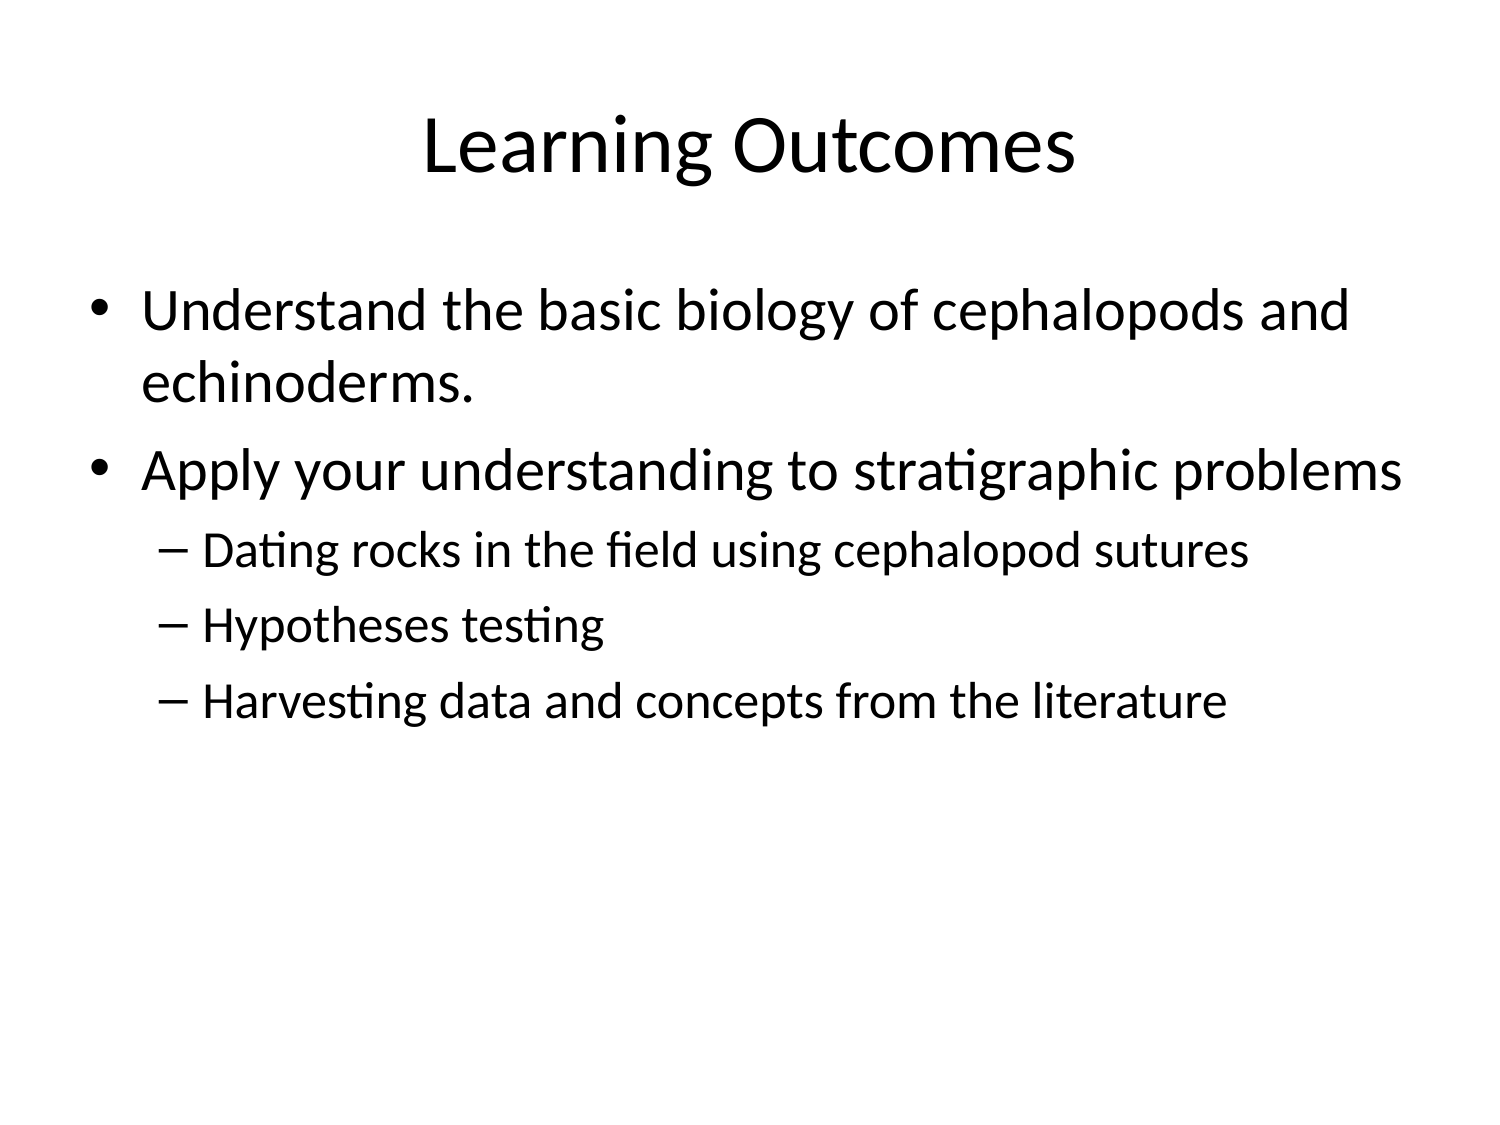

Learning Outcomes
Understand the basic biology of cephalopods and echinoderms.
Apply your understanding to stratigraphic problems
Dating rocks in the field using cephalopod sutures
Hypotheses testing
Harvesting data and concepts from the literature